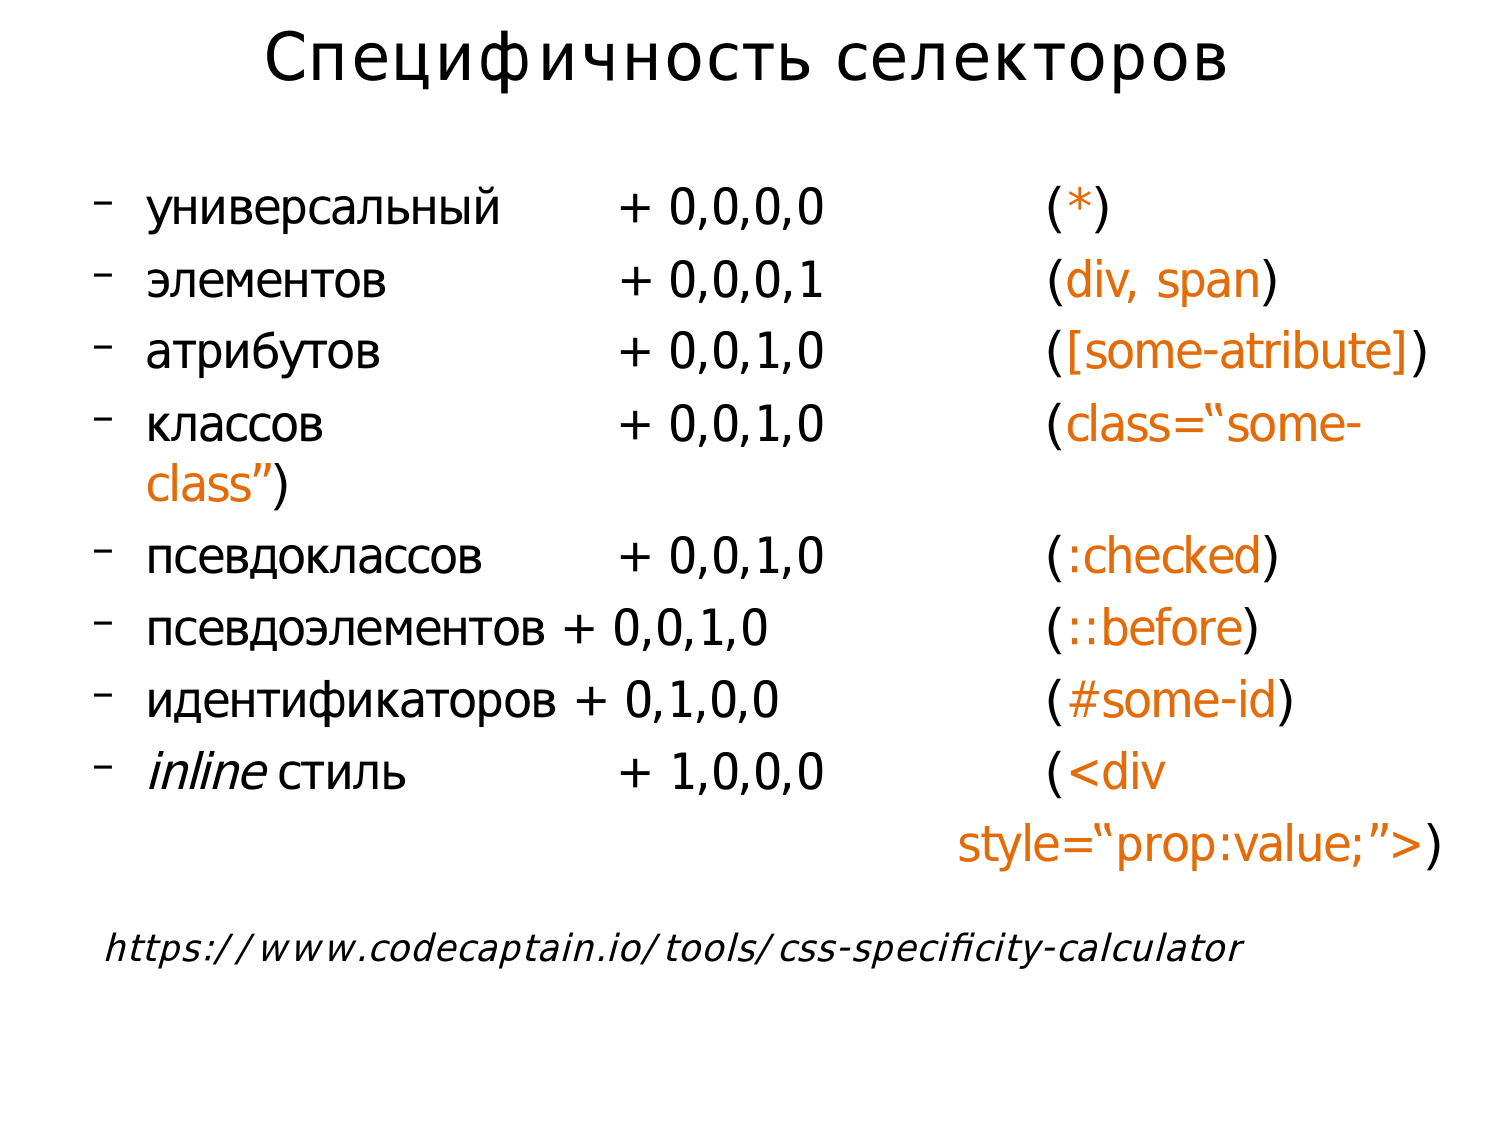

Специфичность селекторов
универсальный 	+ 0,0,0,0		(*)
элементов 	+ 0,0,0,1		(div, span)
атрибутов 	+ 0,0,1,0 		([some-atribute])
классов 	+ 0,0,1,0 		(class=“some-class”)
псевдоклассов 	+ 0,0,1,0 		(:checked)
псевдоэлементов + 0,0,1,0 		(::before)
идентификаторов + 0,1,0,0 		(#some-id)
inline стиль	+ 1,0,0,0		(<div
	style=“prop:value;”>)
https://www.codecaptain.io/tools/css-specificity-calculator